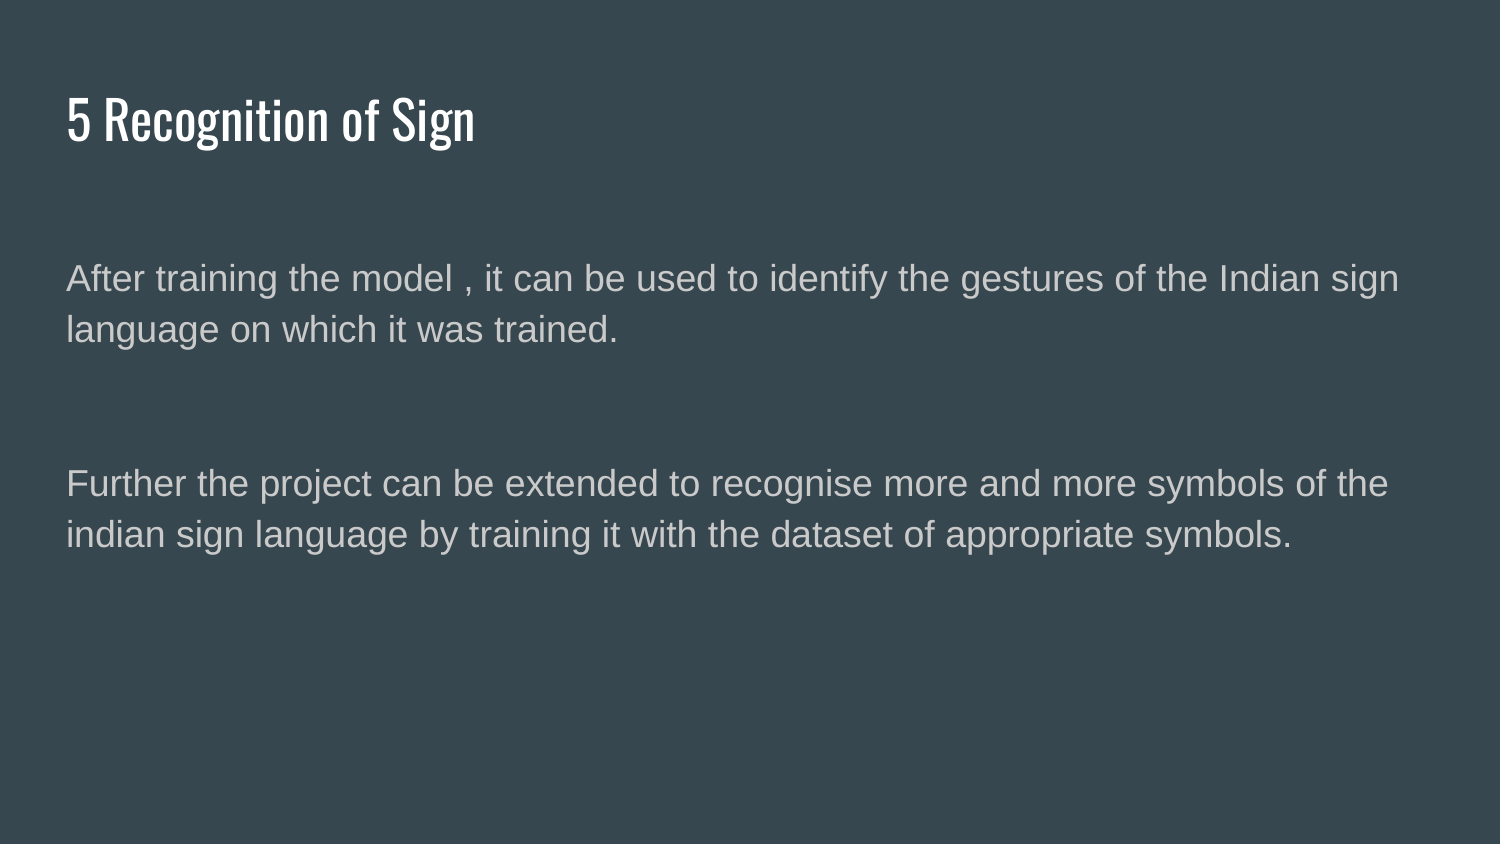

# 5 Recognition of Sign
After training the model , it can be used to identify the gestures of the Indian sign language on which it was trained.

Further the project can be extended to recognise more and more symbols of the indian sign language by training it with the dataset of appropriate symbols.